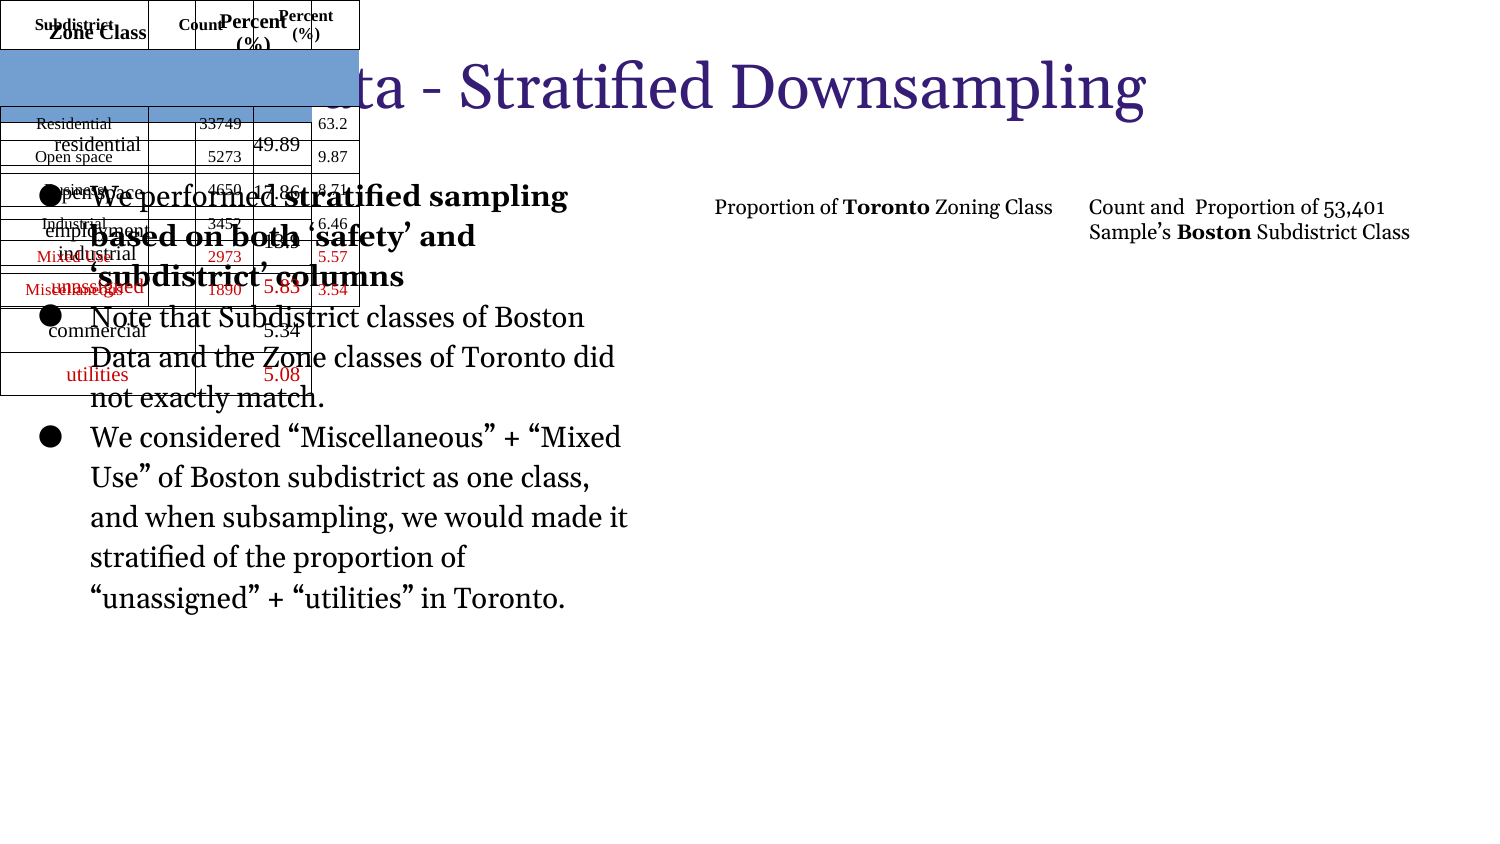

# Boston Data - Stratified Downsampling
We performed stratified sampling based on both ‘safety’ and ‘subdistrict’ columns
Note that Subdistrict classes of Boston Data and the Zone classes of Toronto did not exactly match.
We considered “Miscellaneous” + “Mixed Use” of Boston subdistrict as one class, and when subsampling, we would made it stratified of the proportion of  “unassigned” + “utilities” in Toronto.
 Proportion of Toronto Zoning Class
Count and  Proportion of 53,401 Sample’s Boston Subdistrict Class
| Zone Class | Percent (%) |
| --- | --- |
|  |  |
| residential | 49.89 |
| open space | 17.86 |
| employment industrial | 13.9 |
| unassigned | 5.83 |
| commercial | 5.34 |
| utilities | 5.08 |
| institutional | 2.1 |
| Subdistrict | Count | Percent (%) |
| --- | --- | --- |
|  |  |  |
| Residential | 33749 | 63.2 |
| Open space | 5273 | 9.87 |
| Business | 4650 | 8.71 |
| Industrial | 3452 | 6.46 |
| Mixed Use | 2973 | 5.57 |
| Miscellaneous | 1890 | 3.54 |
| Comm/Instit | 1414 | 2.65 |